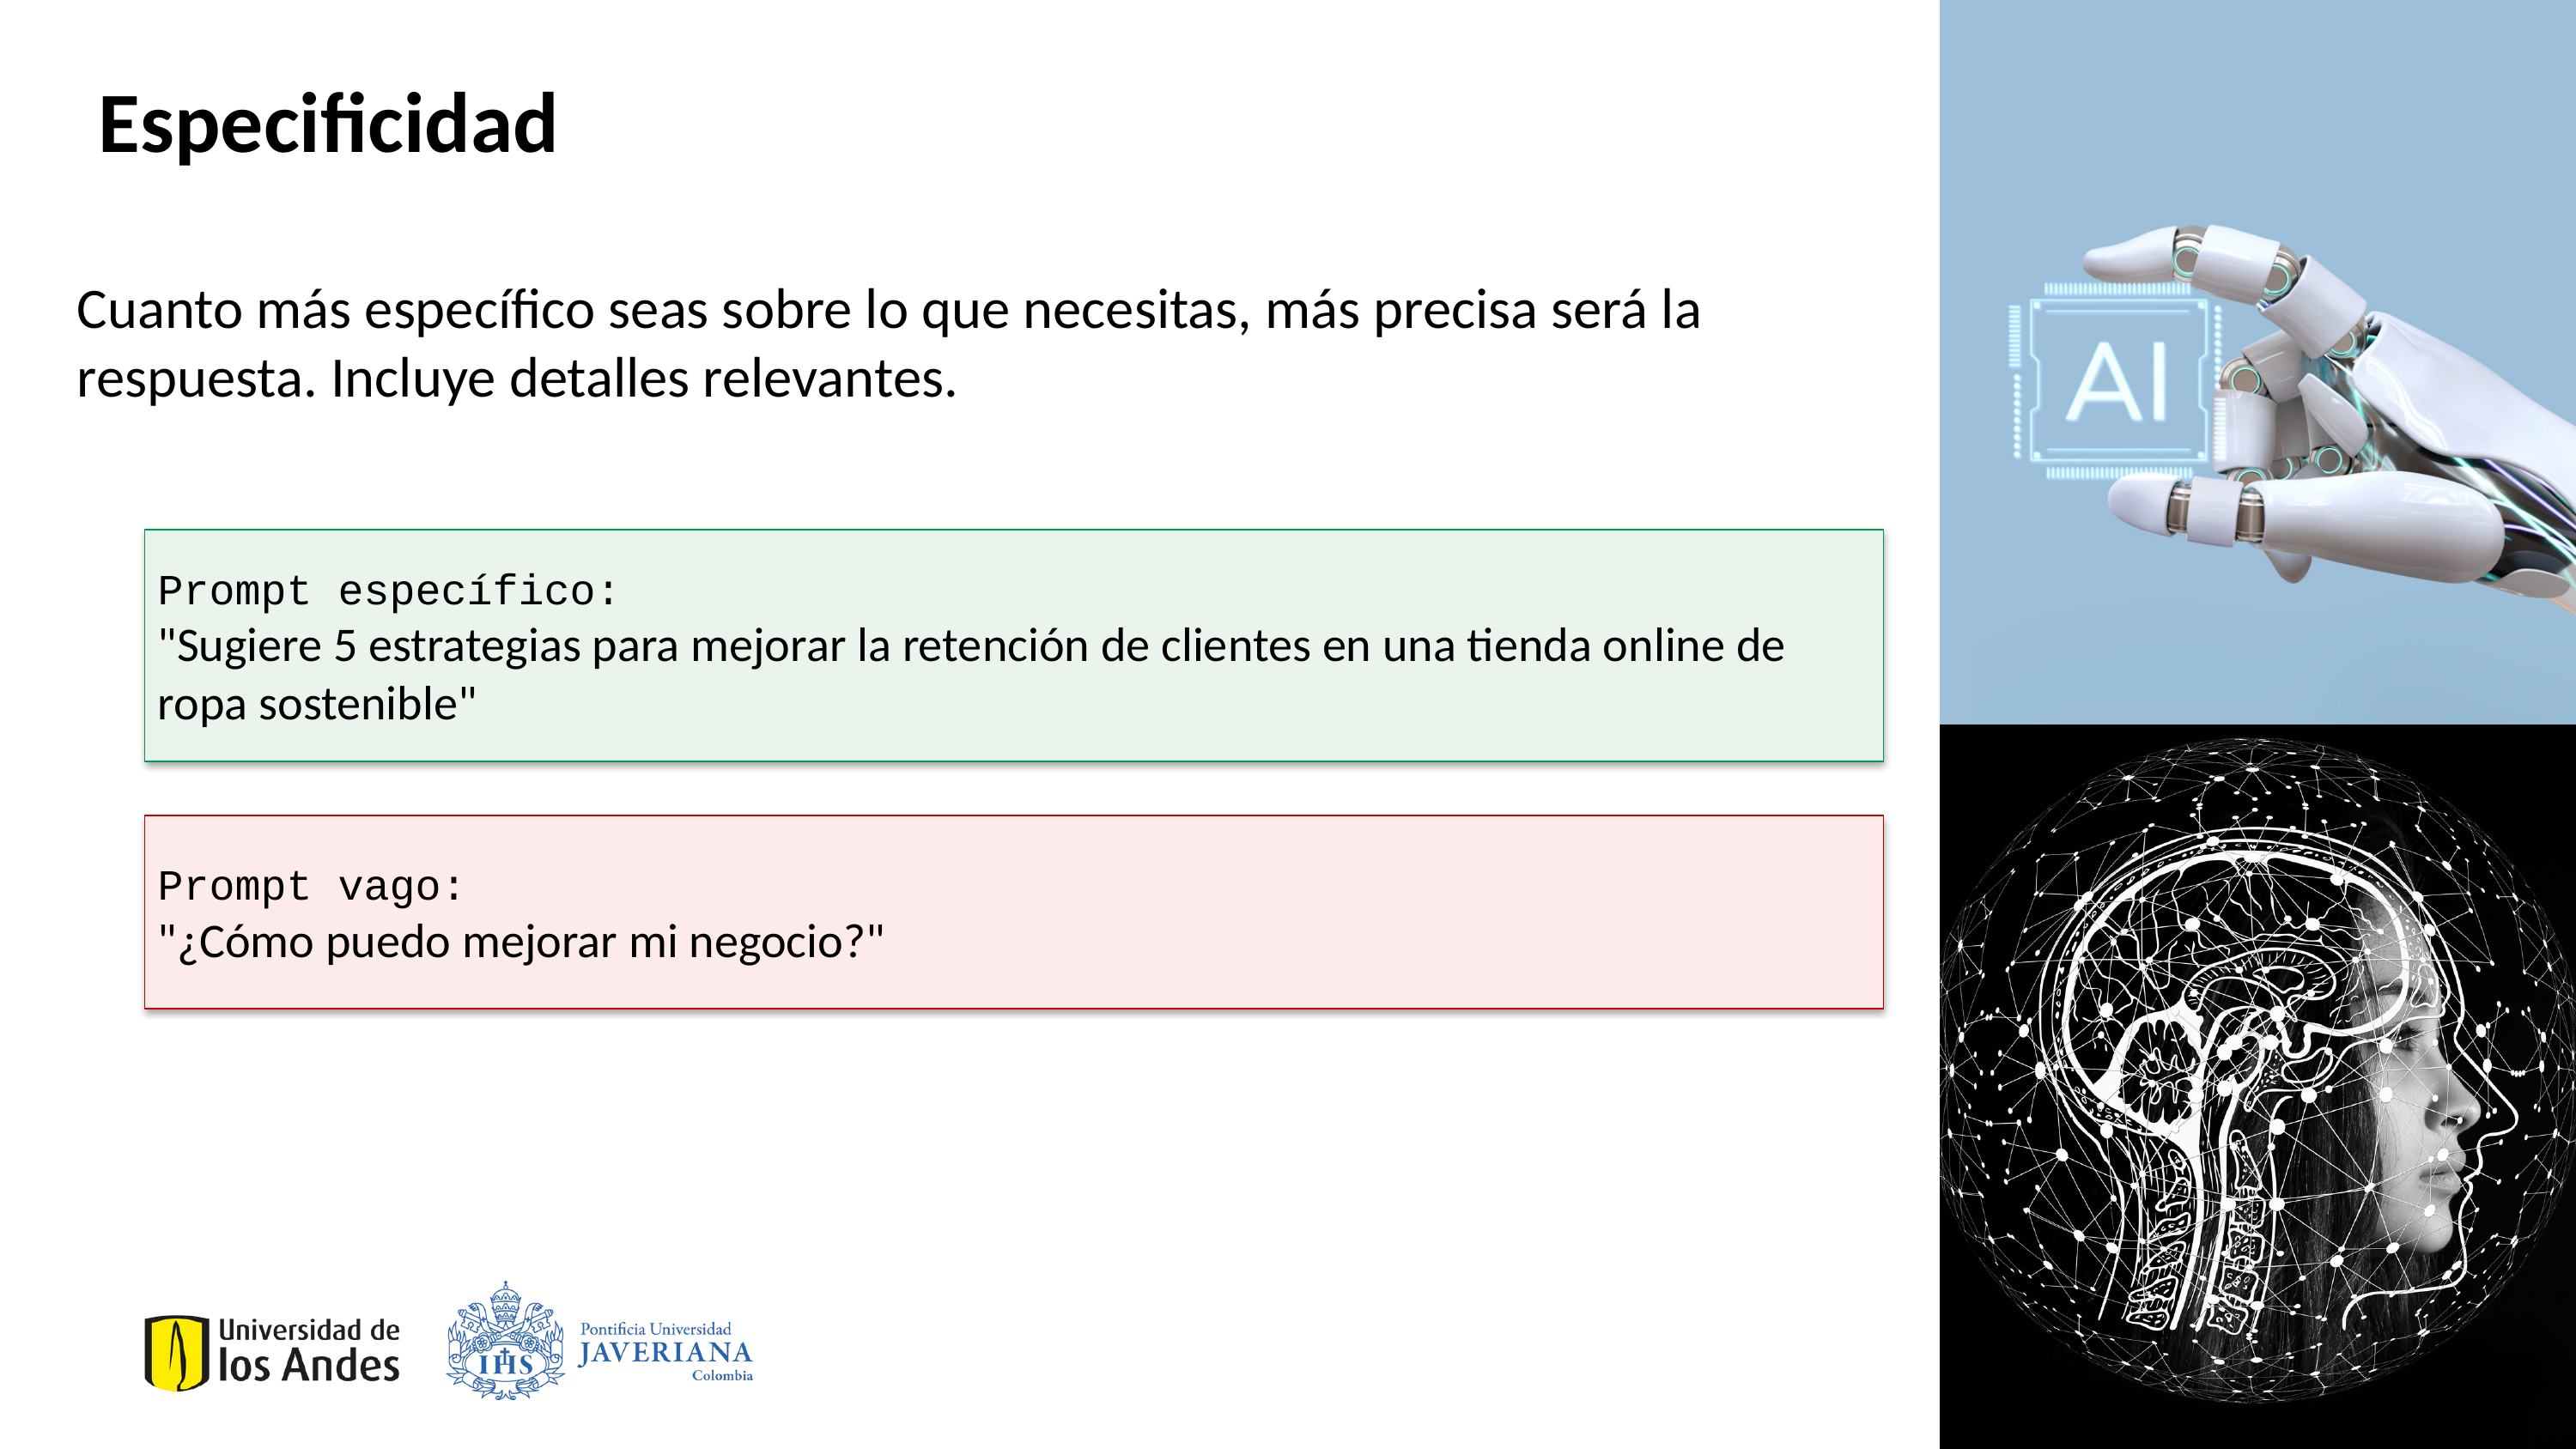

Especificidad
Cuanto más específico seas sobre lo que necesitas, más precisa será la respuesta. Incluye detalles relevantes.
Prompt específico:
"Sugiere 5 estrategias para mejorar la retención de clientes en una tienda online de ropa sostenible"

Prompt vago:
"¿Cómo puedo mejorar mi negocio?"